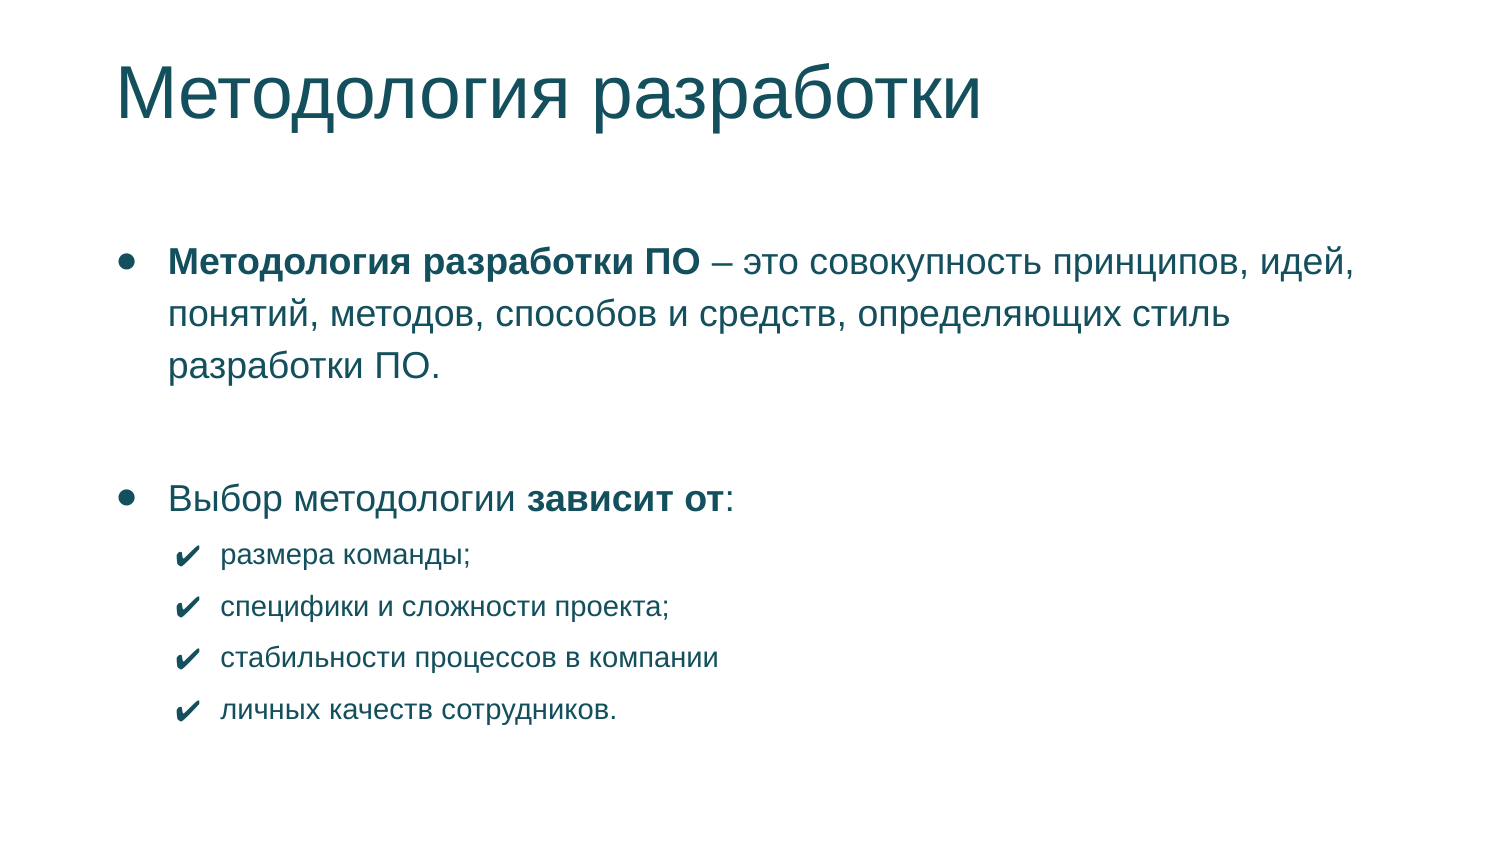

# Методология разработки
Методология разработки ПО – это совокупность принципов, идей, понятий, методов, способов и средств, определяющих стиль разработки ПО.

Выбор методологии зависит от:
размера команды;
специфики и сложности проекта;
стабильности процессов в компании
личных качеств сотрудников.